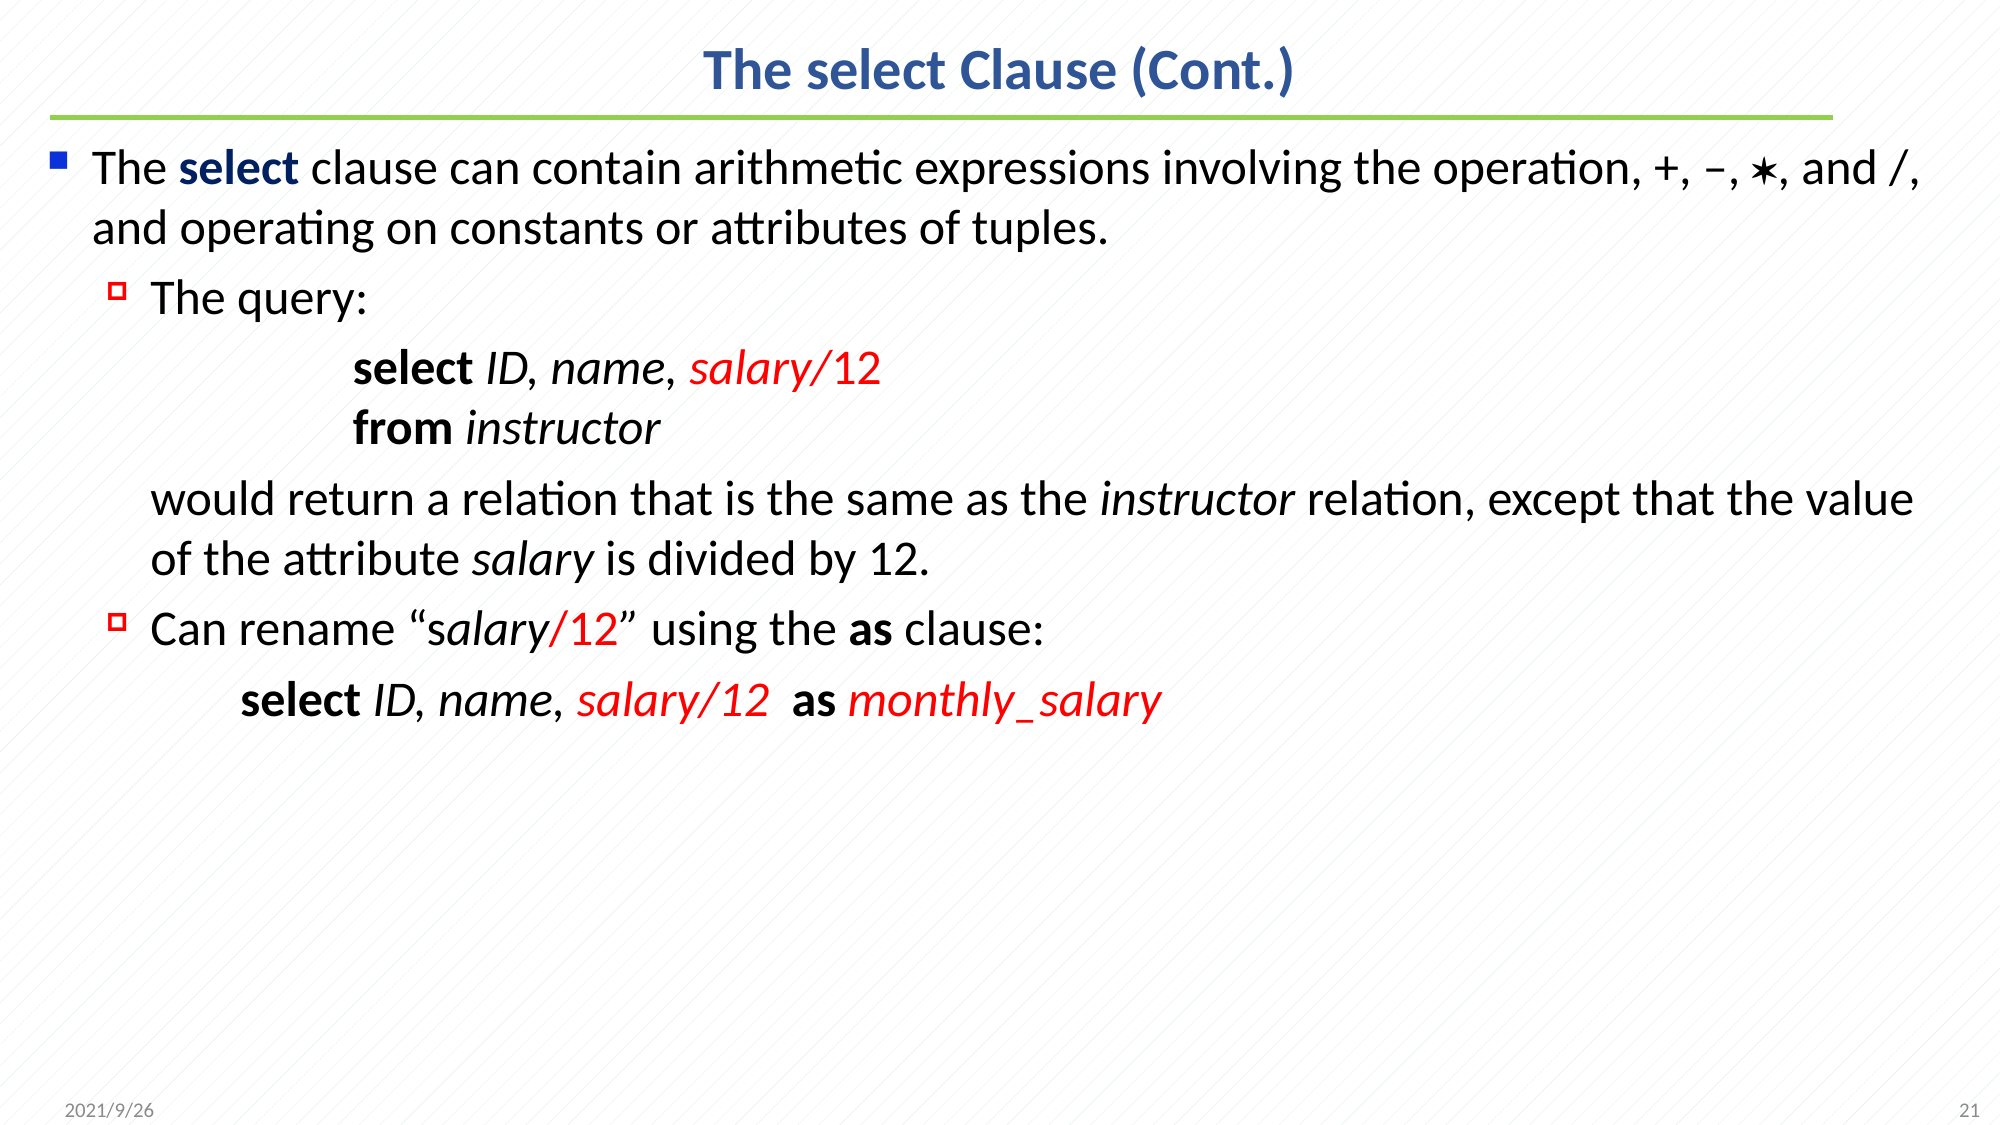

# The select Clause (Cont.)
The select clause can contain arithmetic expressions involving the operation, +, –, ∗, and /, and operating on constants or attributes of tuples.
The query:
	                  select ID, name, salary/12
                  from instructor
	would return a relation that is the same as the instructor relation, except that the value of the attribute salary is divided by 12.
Can rename “salary/12” using the as clause:
	        select ID, name, salary/12  as monthly_salary

21
2021/9/26